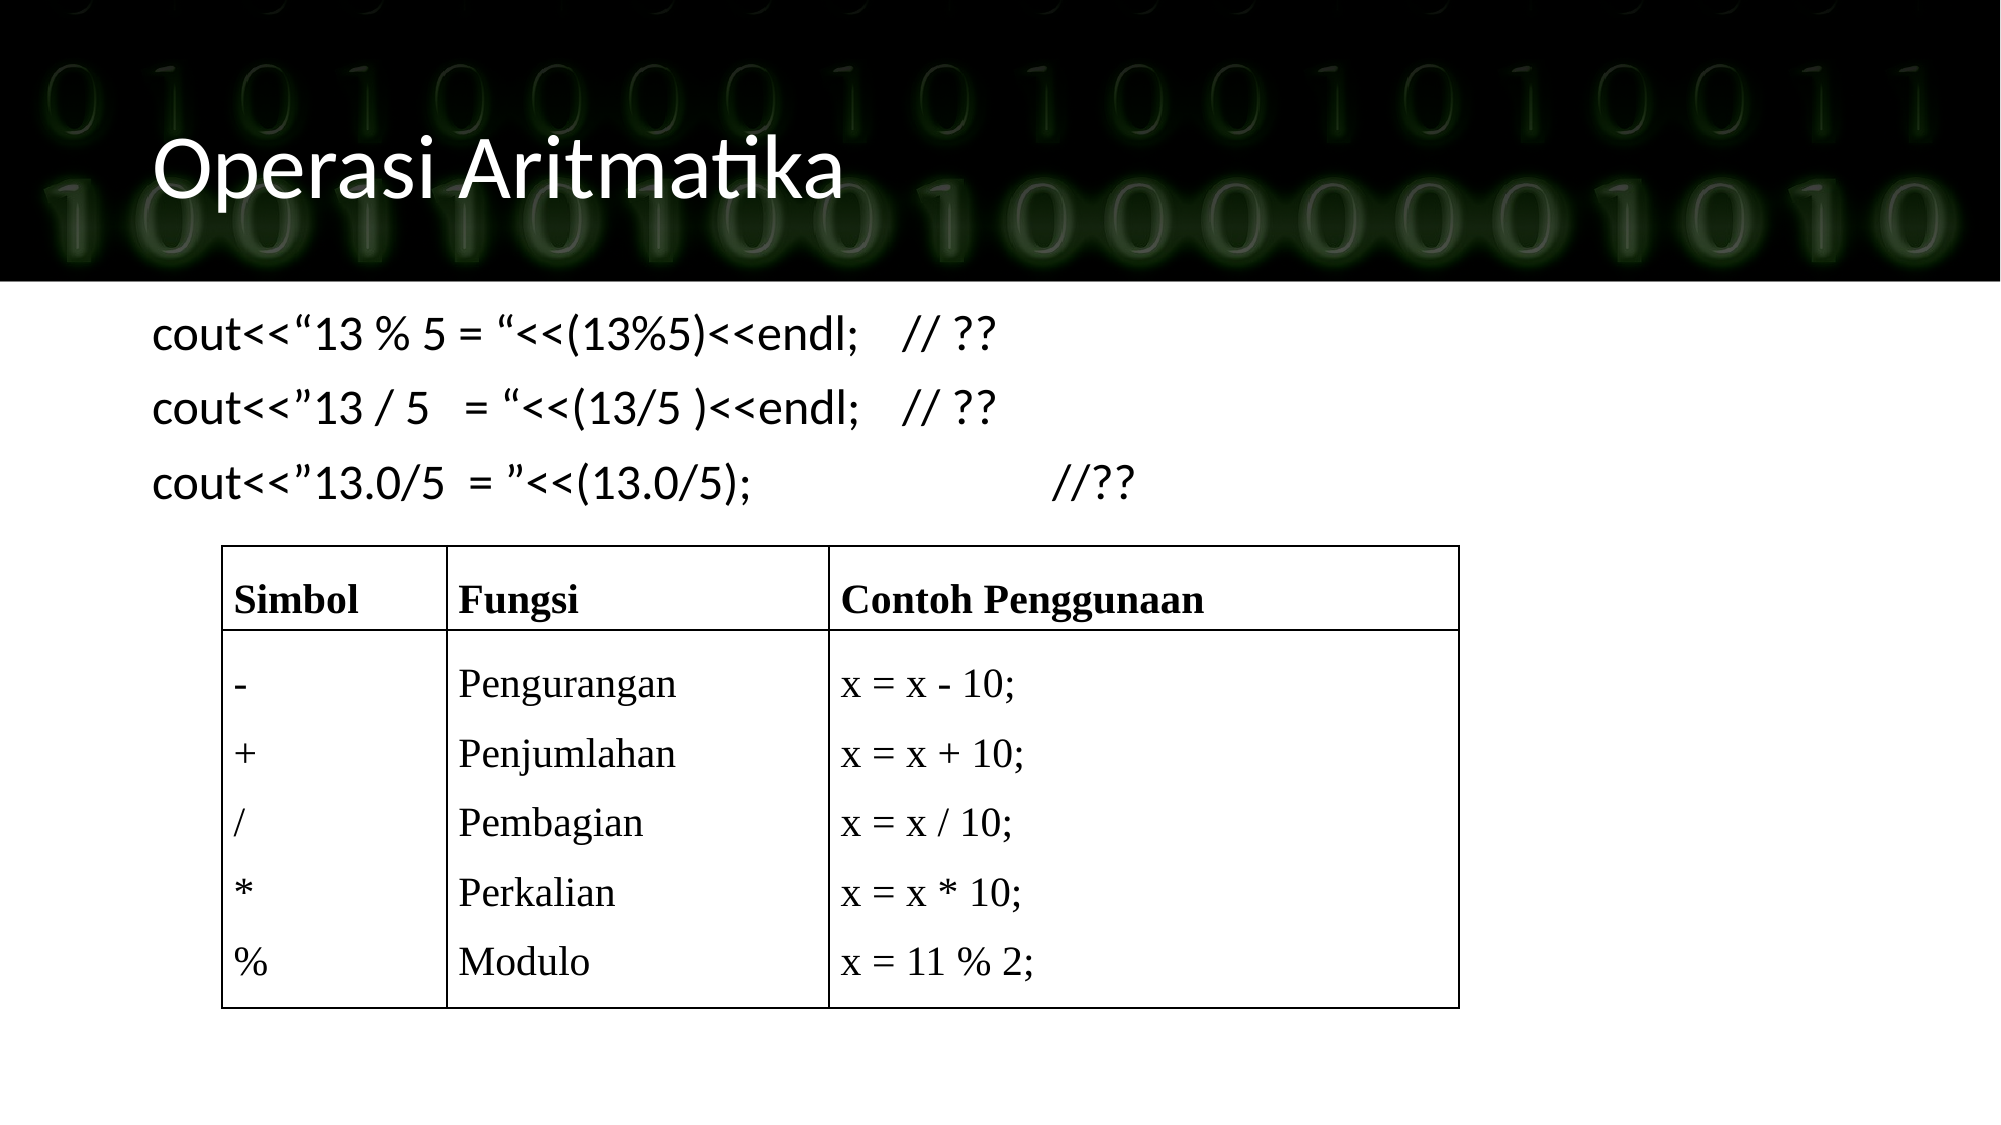

Operasi Aritmatika
cout<<“13 % 5 = “<<(13%5)<<endl; 	// ??
cout<<”13 / 5   = “<<(13/5 )<<endl;	// ??
cout<<”13.0/5  = ”<<(13.0/5);		//??

| Simbol | Fungsi | Contoh Penggunaan |
| --- | --- | --- |
| - + / \* % | Pengurangan Penjumlahan Pembagian Perkalian Modulo | x = x - 10; x = x + 10; x = x / 10; x = x \* 10; x = 11 % 2; |